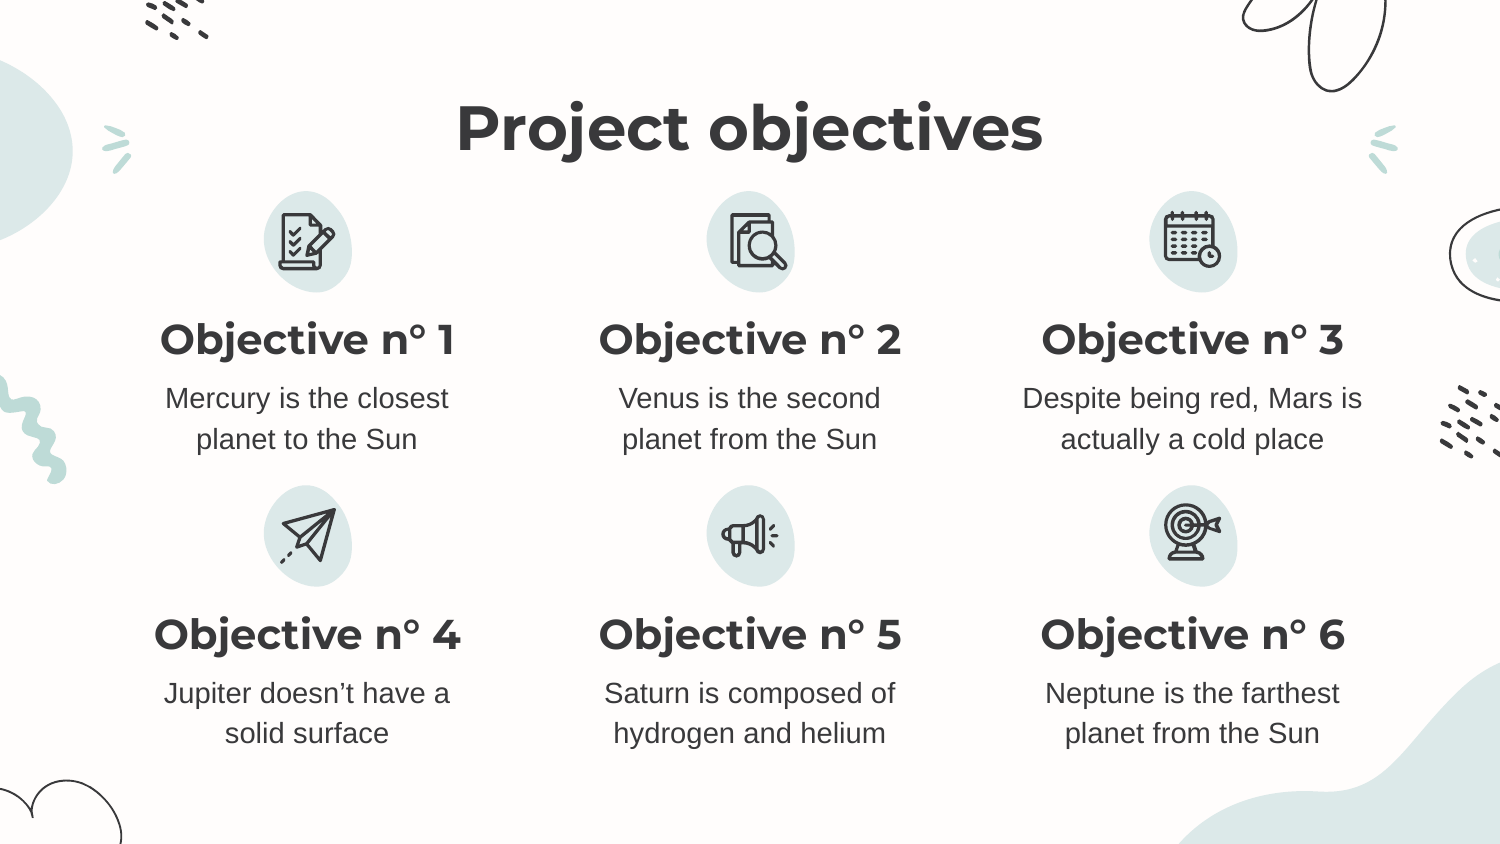

# Project objectives

Objective n° 1
Objective n° 2
Objective n° 3
Mercury is the closest planet to the Sun
Venus is the second planet from the Sun
Despite being red, Mars is actually a cold place

Objective n° 4
Objective n° 5
Objective n° 6
Jupiter doesn’t have a solid surface
Saturn is composed of hydrogen and helium
Neptune is the farthest planet from the Sun